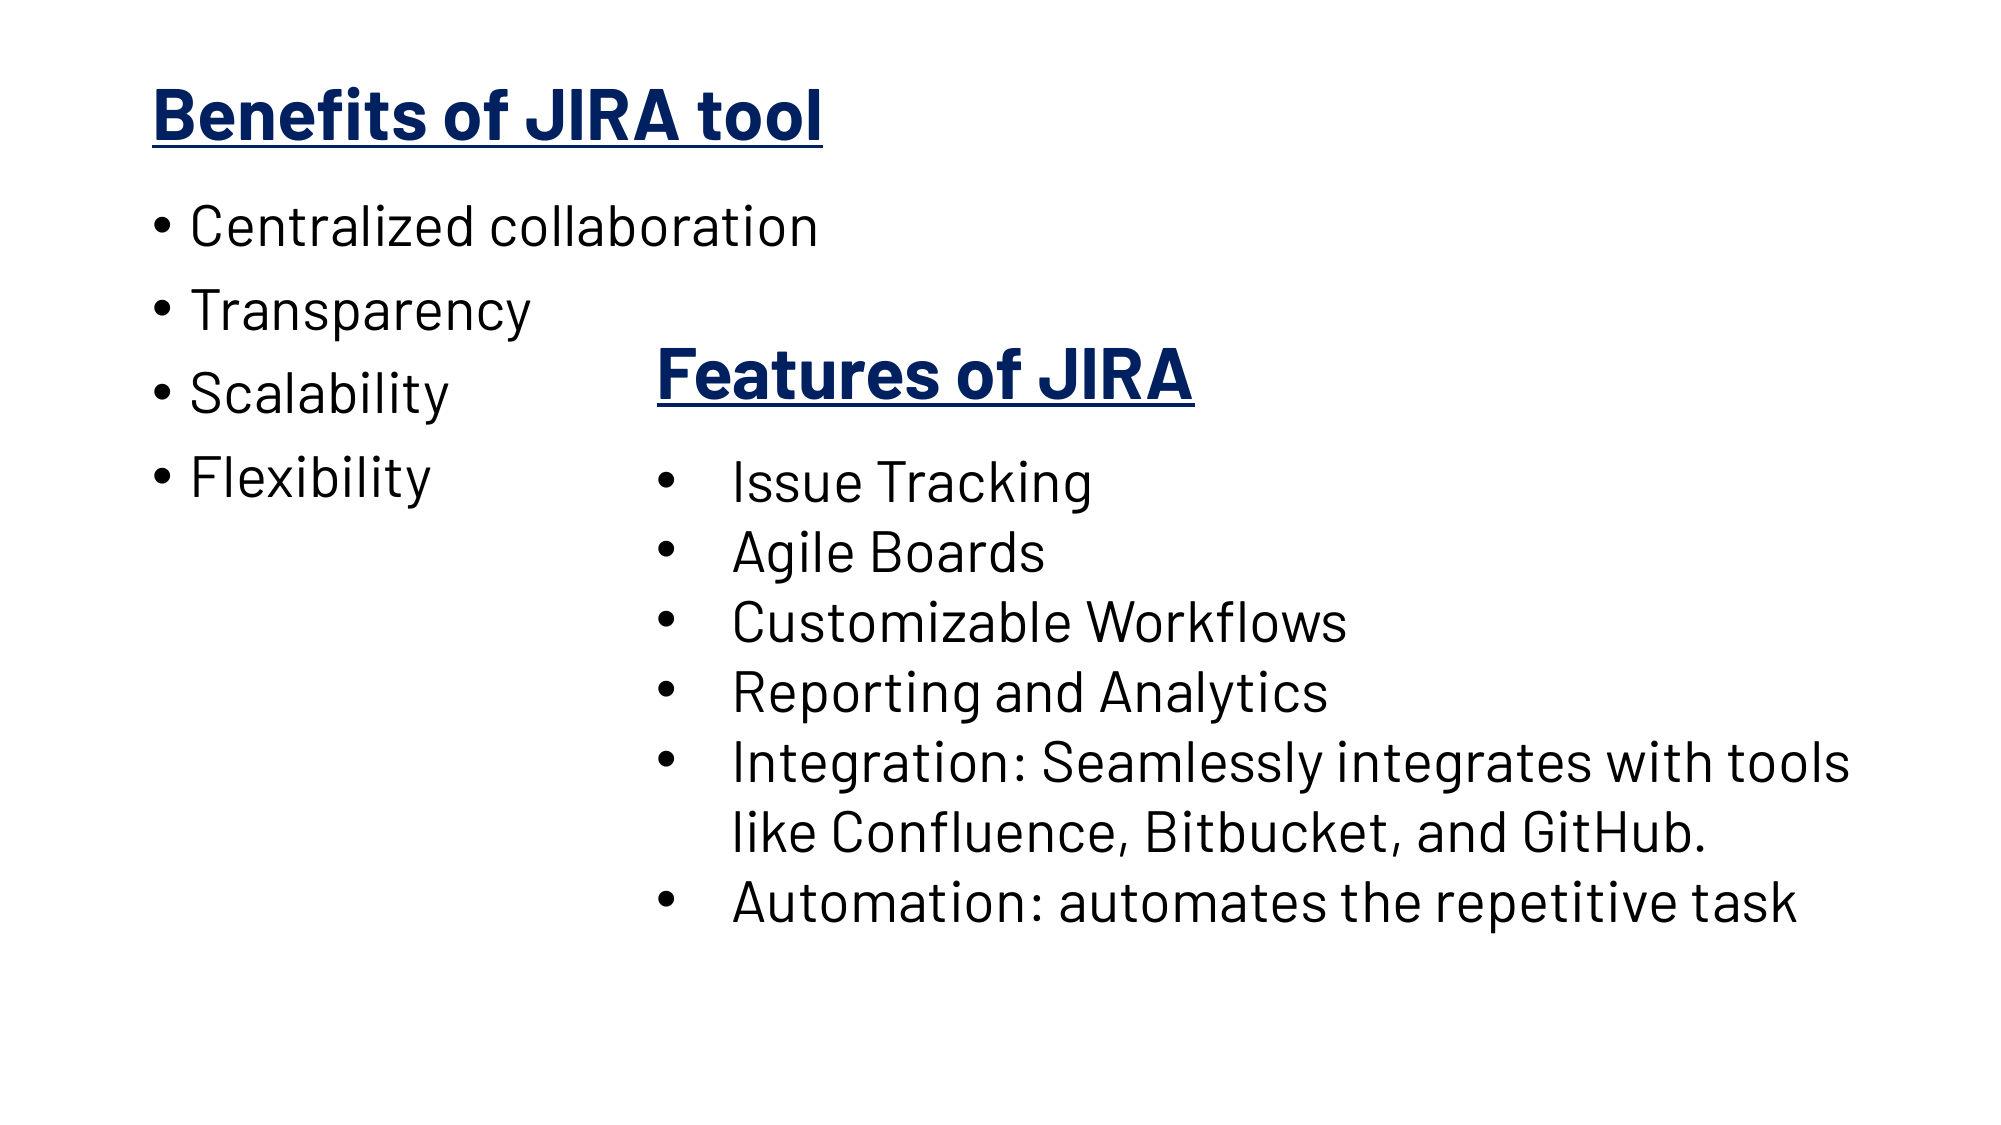

# Benefits of JIRA tool
Centralized collaboration
Transparency
Scalability
Flexibility

Features of JIRA

Issue Tracking
Agile Boards
Customizable Workflows
Reporting and Analytics
Integration: Seamlessly integrates with tools like Confluence, Bitbucket, and GitHub.
Automation: automates the repetitive task